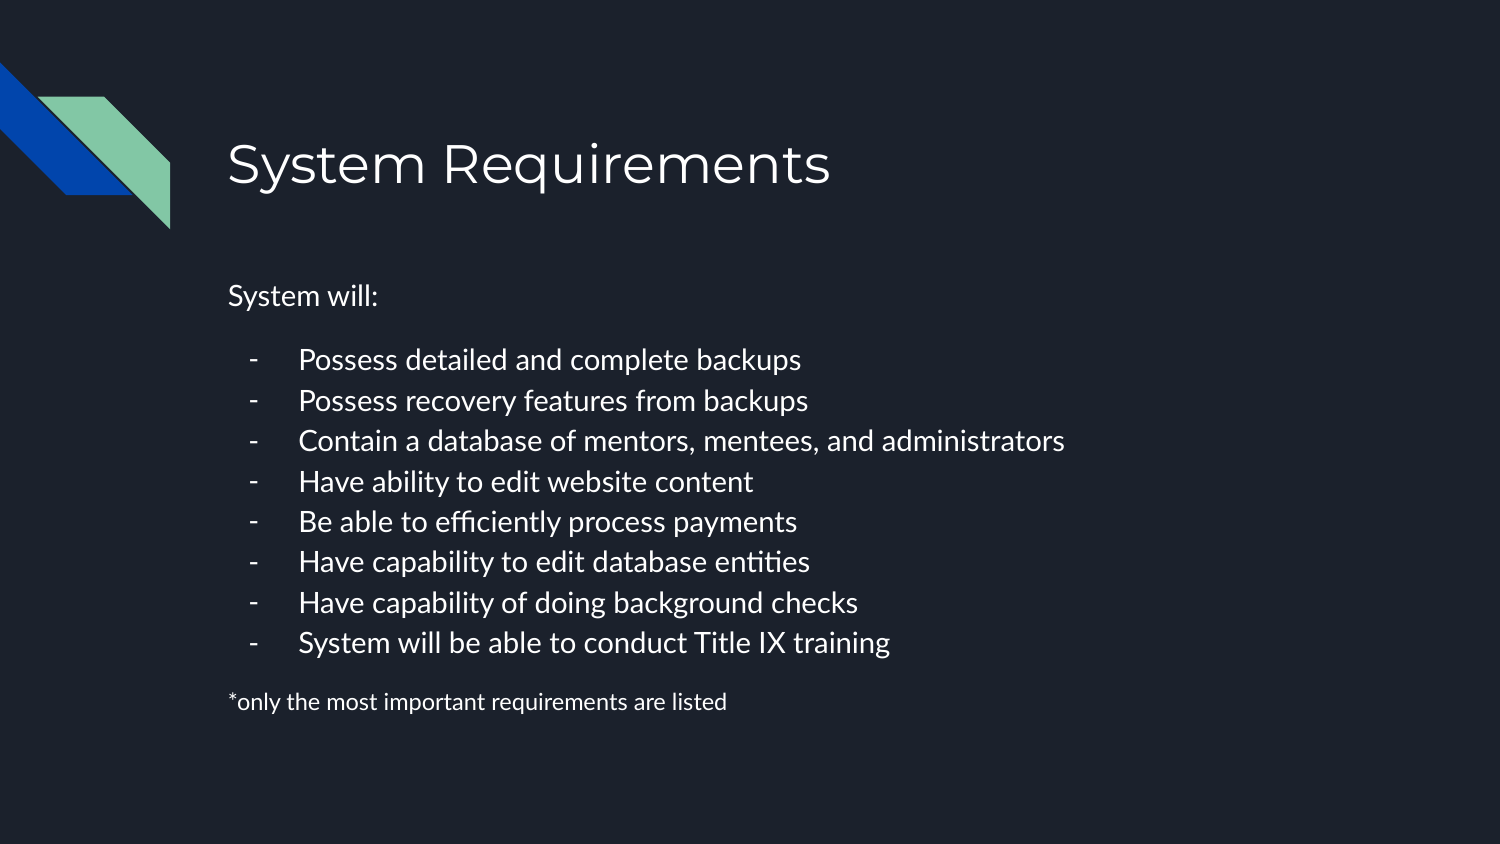

# System Requirements
System will:
Possess detailed and complete backups
Possess recovery features from backups
Contain a database of mentors, mentees, and administrators
Have ability to edit website content
Be able to efficiently process payments
Have capability to edit database entities
Have capability of doing background checks
System will be able to conduct Title IX training
*only the most important requirements are listed